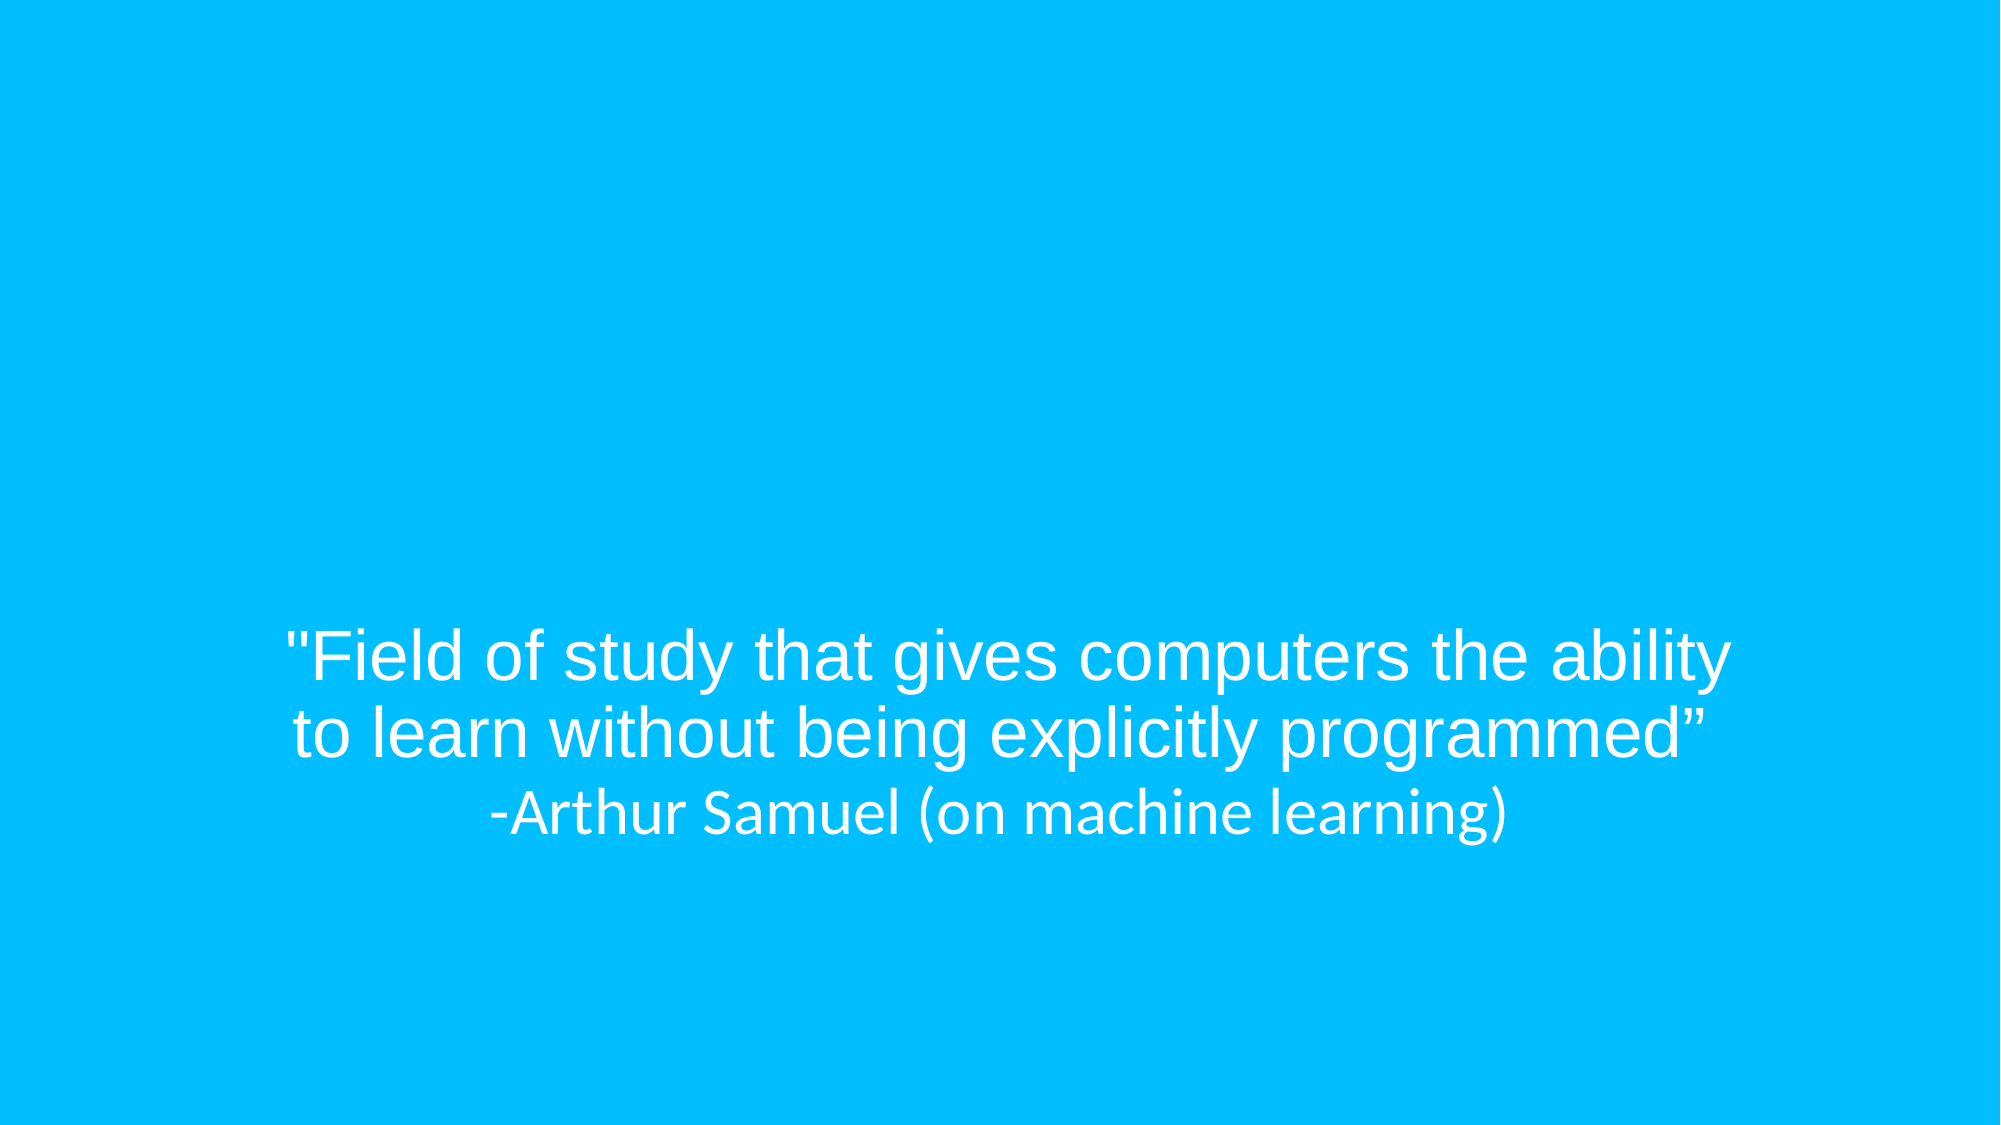

# "Field of study that gives computers the ability to learn without being explicitly programmed”
-Arthur Samuel (on machine learning)